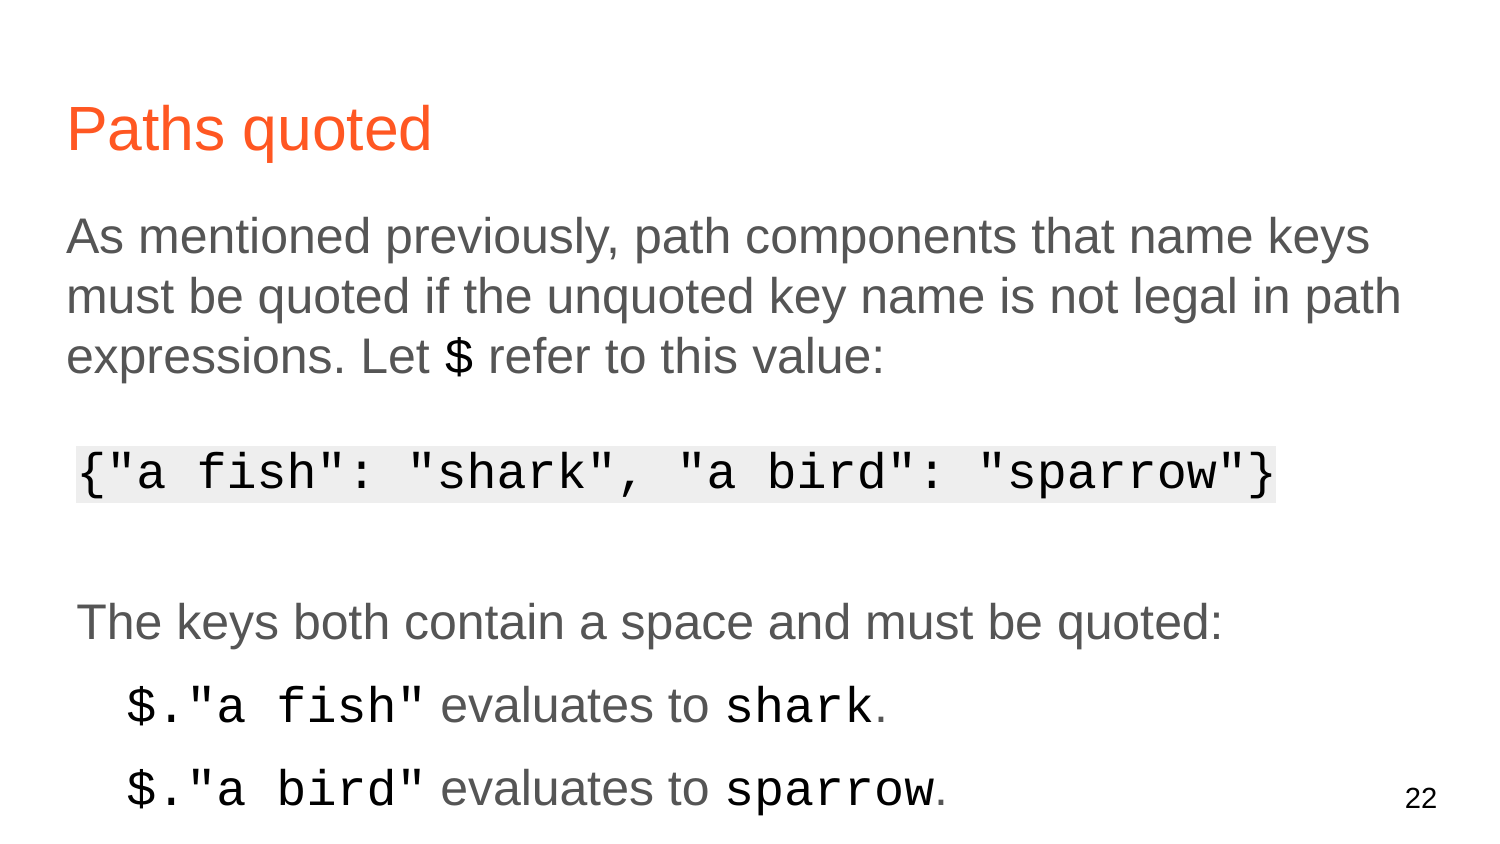

# Paths quoted
As mentioned previously, path components that name keys must be quoted if the unquoted key name is not legal in path expressions. Let $ refer to this value:
{"a fish": "shark", "a bird": "sparrow"}
The keys both contain a space and must be quoted:
$."a fish" evaluates to shark.
$."a bird" evaluates to sparrow.

22